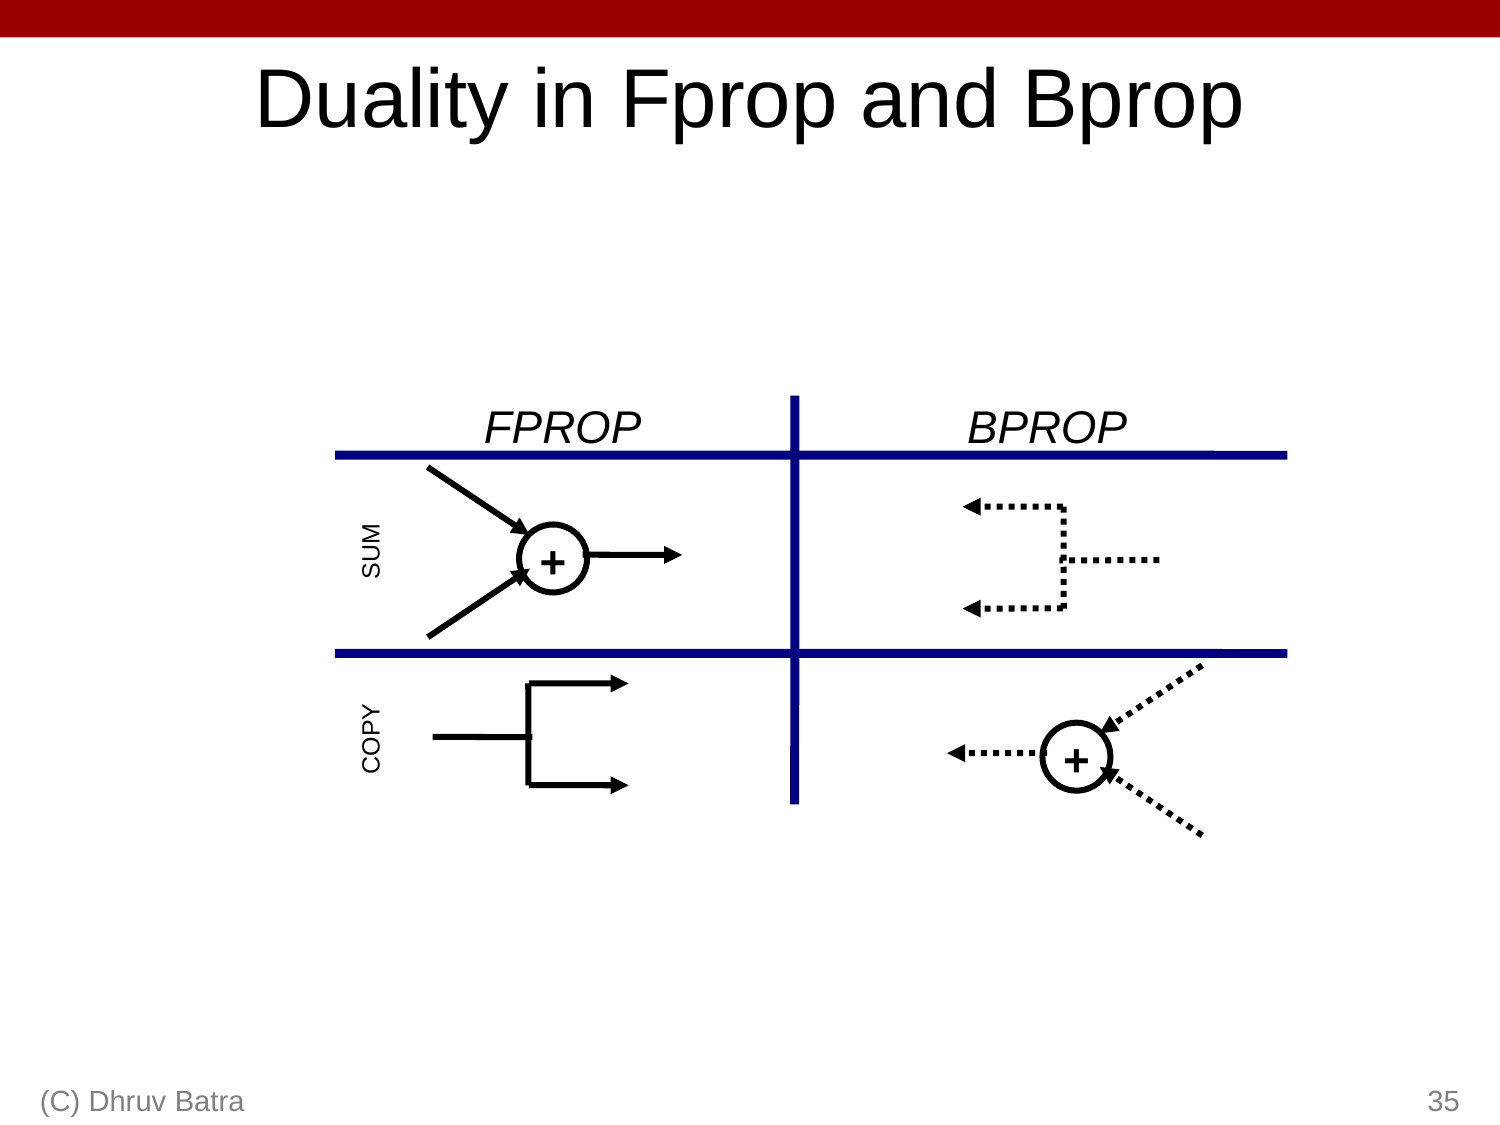

# Duality in Fprop and Bprop

BPROP
FPROP

+
SUM

COPY

+

(C) Dhruv Batra
35